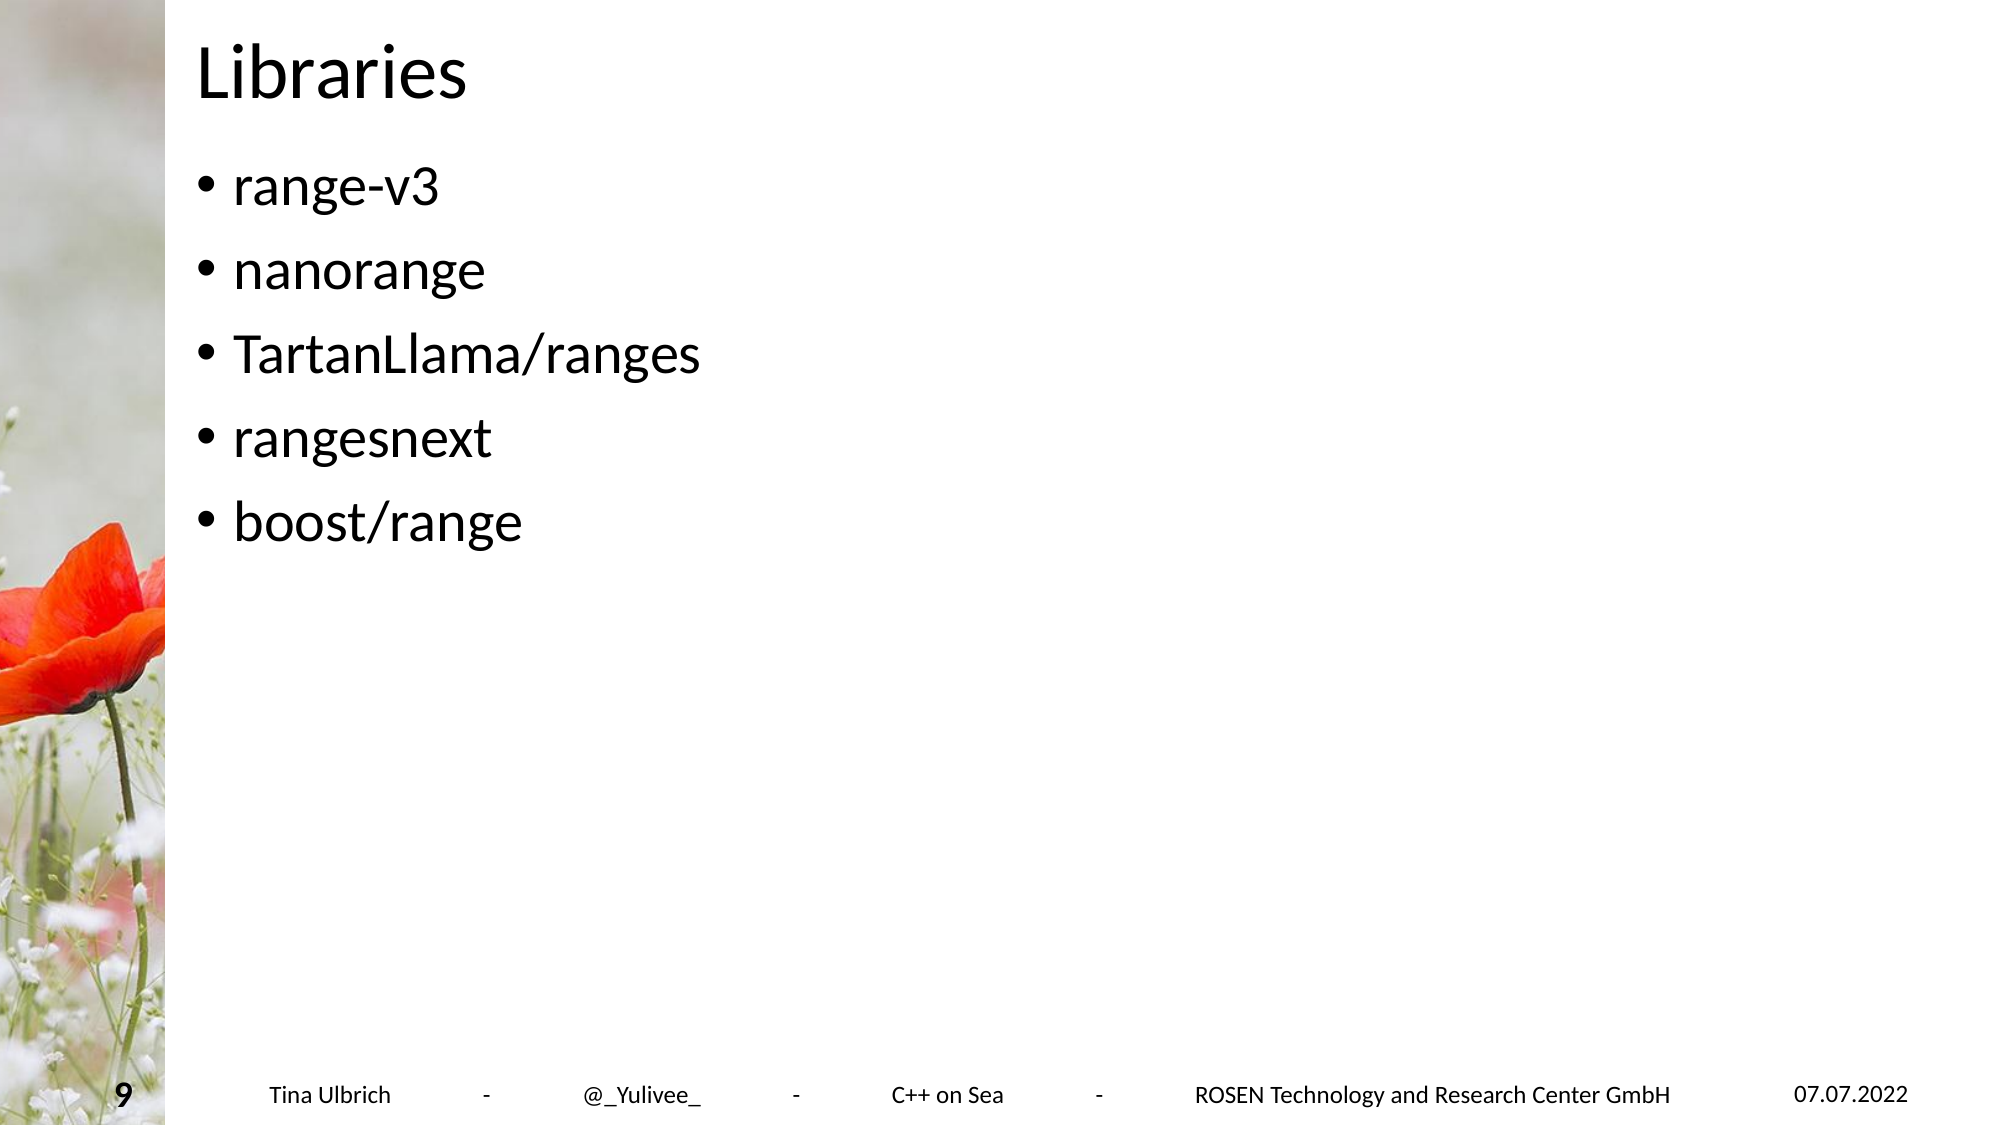

# Libraries
range-v3
nanorange
TartanLlama/ranges
rangesnext
boost/range

07.07.2022
9
Tina Ulbrich                -                @_Yulivee_                -                C++ on Sea                -                ROSEN Technology and Research Center GmbH